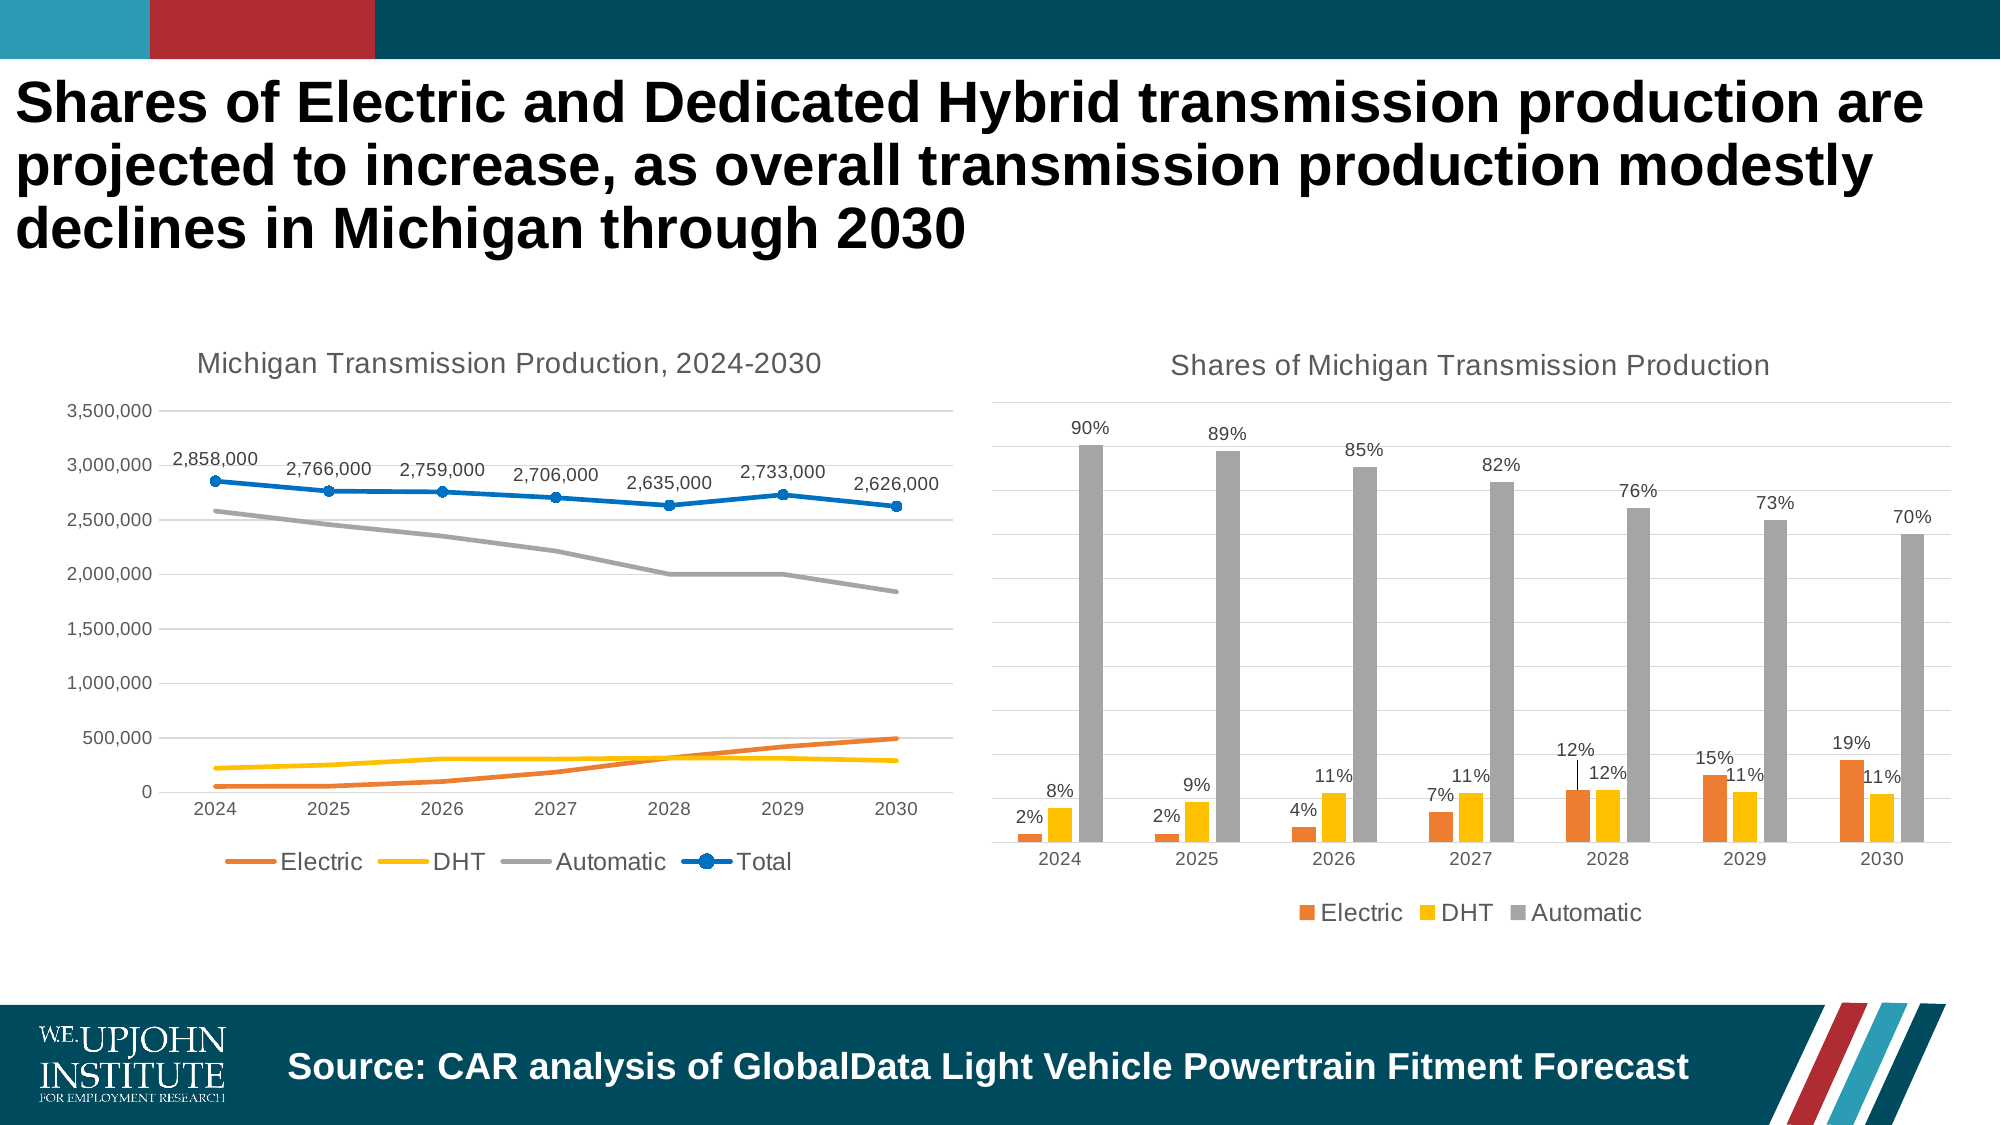

# Shares of Electric and Dedicated Hybrid transmission production are projected to increase, as overall transmission production modestly declines in Michigan through 2030

### Chart: Michigan Transmission Production, 2024-2030

| Category | Electric | DHT | Automatic | Total |
|---|---|---|---|---|
| 2024 | 54000.0 | 221000.0 | 2583000.0 | 2858000.0 |
| 2025 | 56000.0 | 251000.0 | 2459000.0 | 2766000.0 |
| 2026 | 99000.0 | 307000.0 | 2353000.0 | 2759000.0 |
| 2027 | 185000.0 | 305000.0 | 2216000.0 | 2706000.0 |
| 2028 | 316000.0 | 316000.0 | 2003000.0 | 2635000.0 |
| 2029 | 418000.0 | 312000.0 | 2003000.0 | 2733000.0 |
| 2030 | 493000.0 | 291000.0 | 1842000.0 | 2626000.0 |

### Chart: Shares of Michigan Transmission Production

| Category | Electric | DHT | Automatic |
|---|---|---|---|
| 2024 | 0.018894331700489854 | 0.07732680195941218 | 0.903778866340098 |
| 2025 | 0.02024584237165582 | 0.09074475777295733 | 0.8890093998553869 |
| 2026 | 0.035882566147154765 | 0.11127220007249003 | 0.8528452337803551 |
| 2027 | 0.06836659275683665 | 0.11271249076127125 | 0.8189209164818921 |
| 2028 | 0.11992409867172675 | 0.11992409867172675 | 0.7601518026565465 |
| 2029 | 0.15294548115623857 | 0.1141602634467618 | 0.7328942553969996 |
| 2030 | 0.18773800456968773 | 0.11081492764661081 | 0.7014470677837015 |
Source: CAR analysis of GlobalData Light Vehicle Powertrain Fitment Forecast